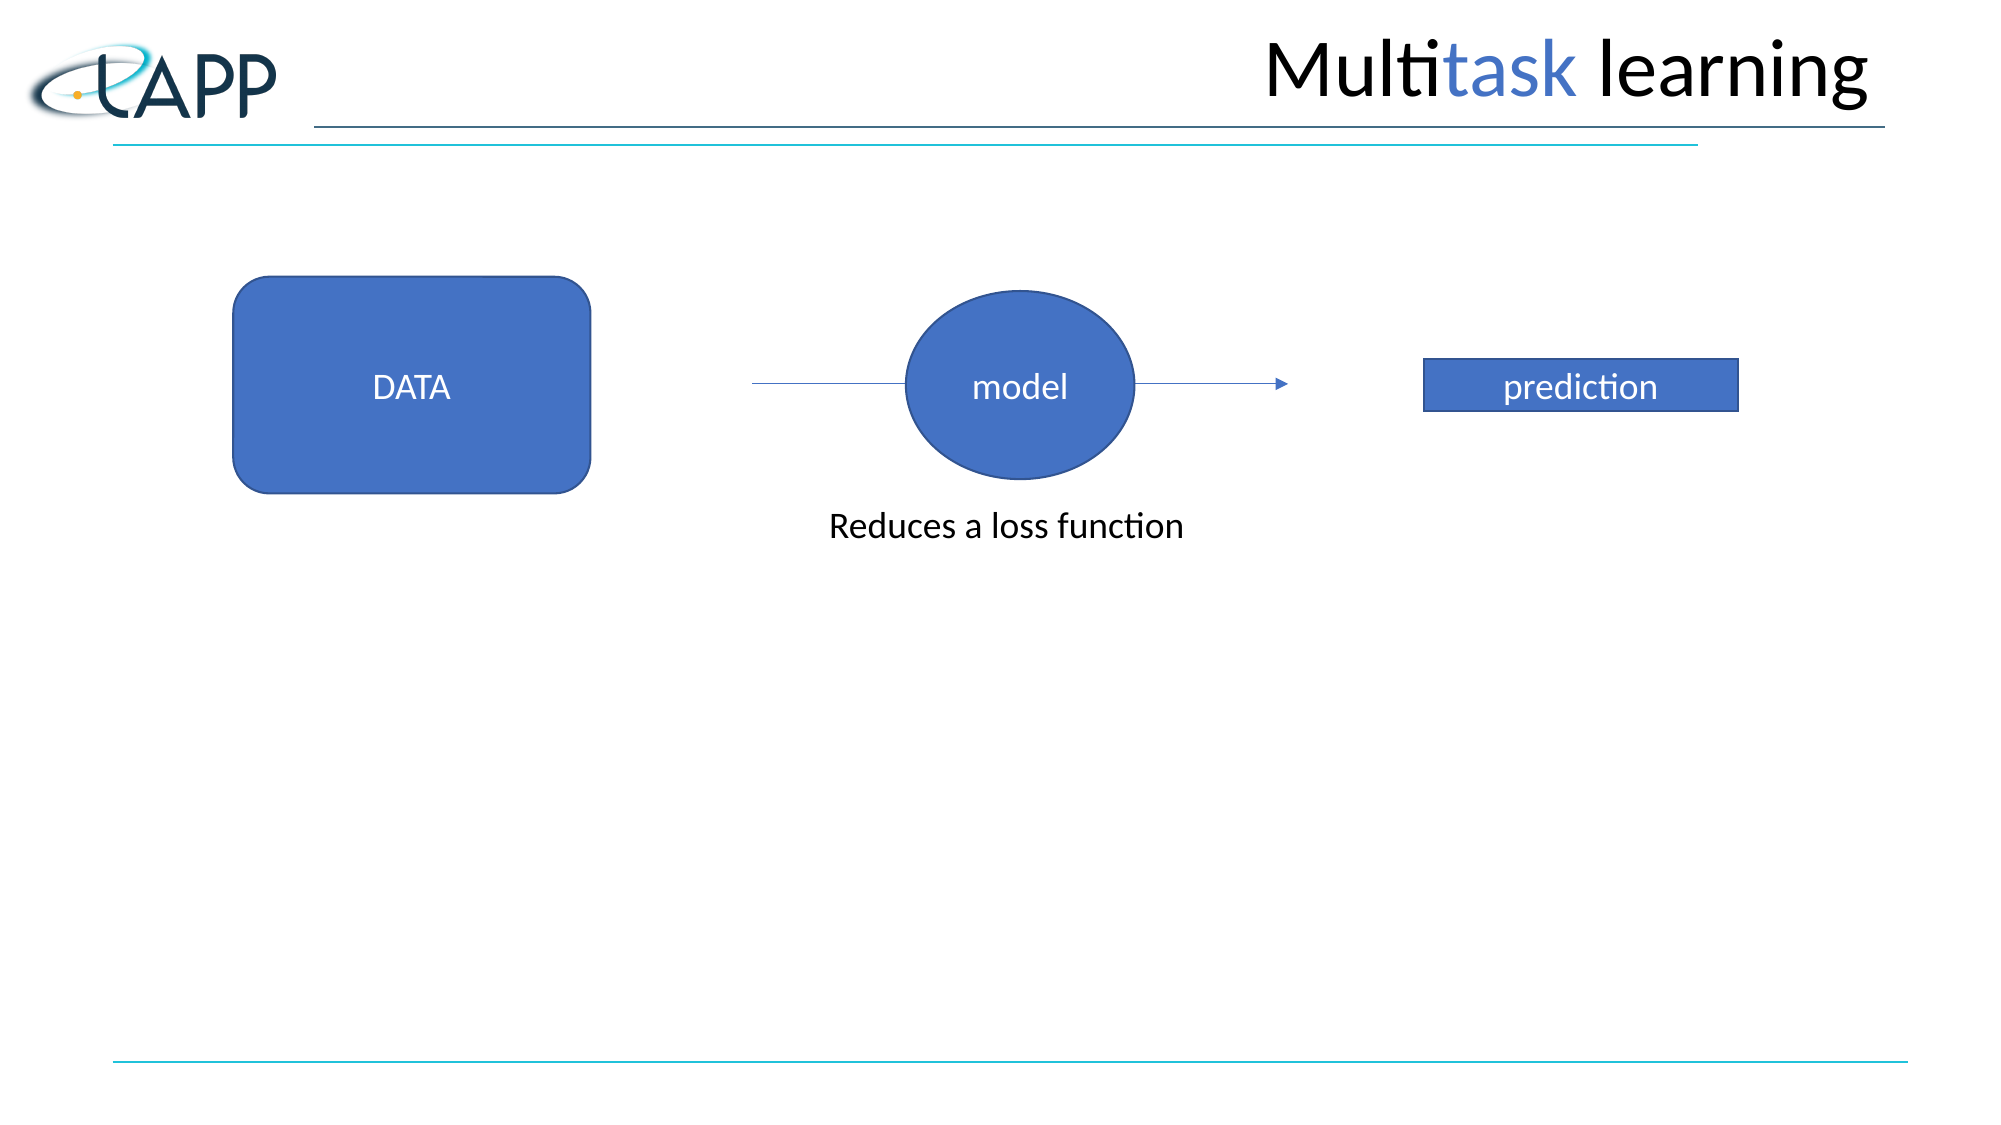

# Multitask learning
DATA
model
prediction
Reduces a loss function